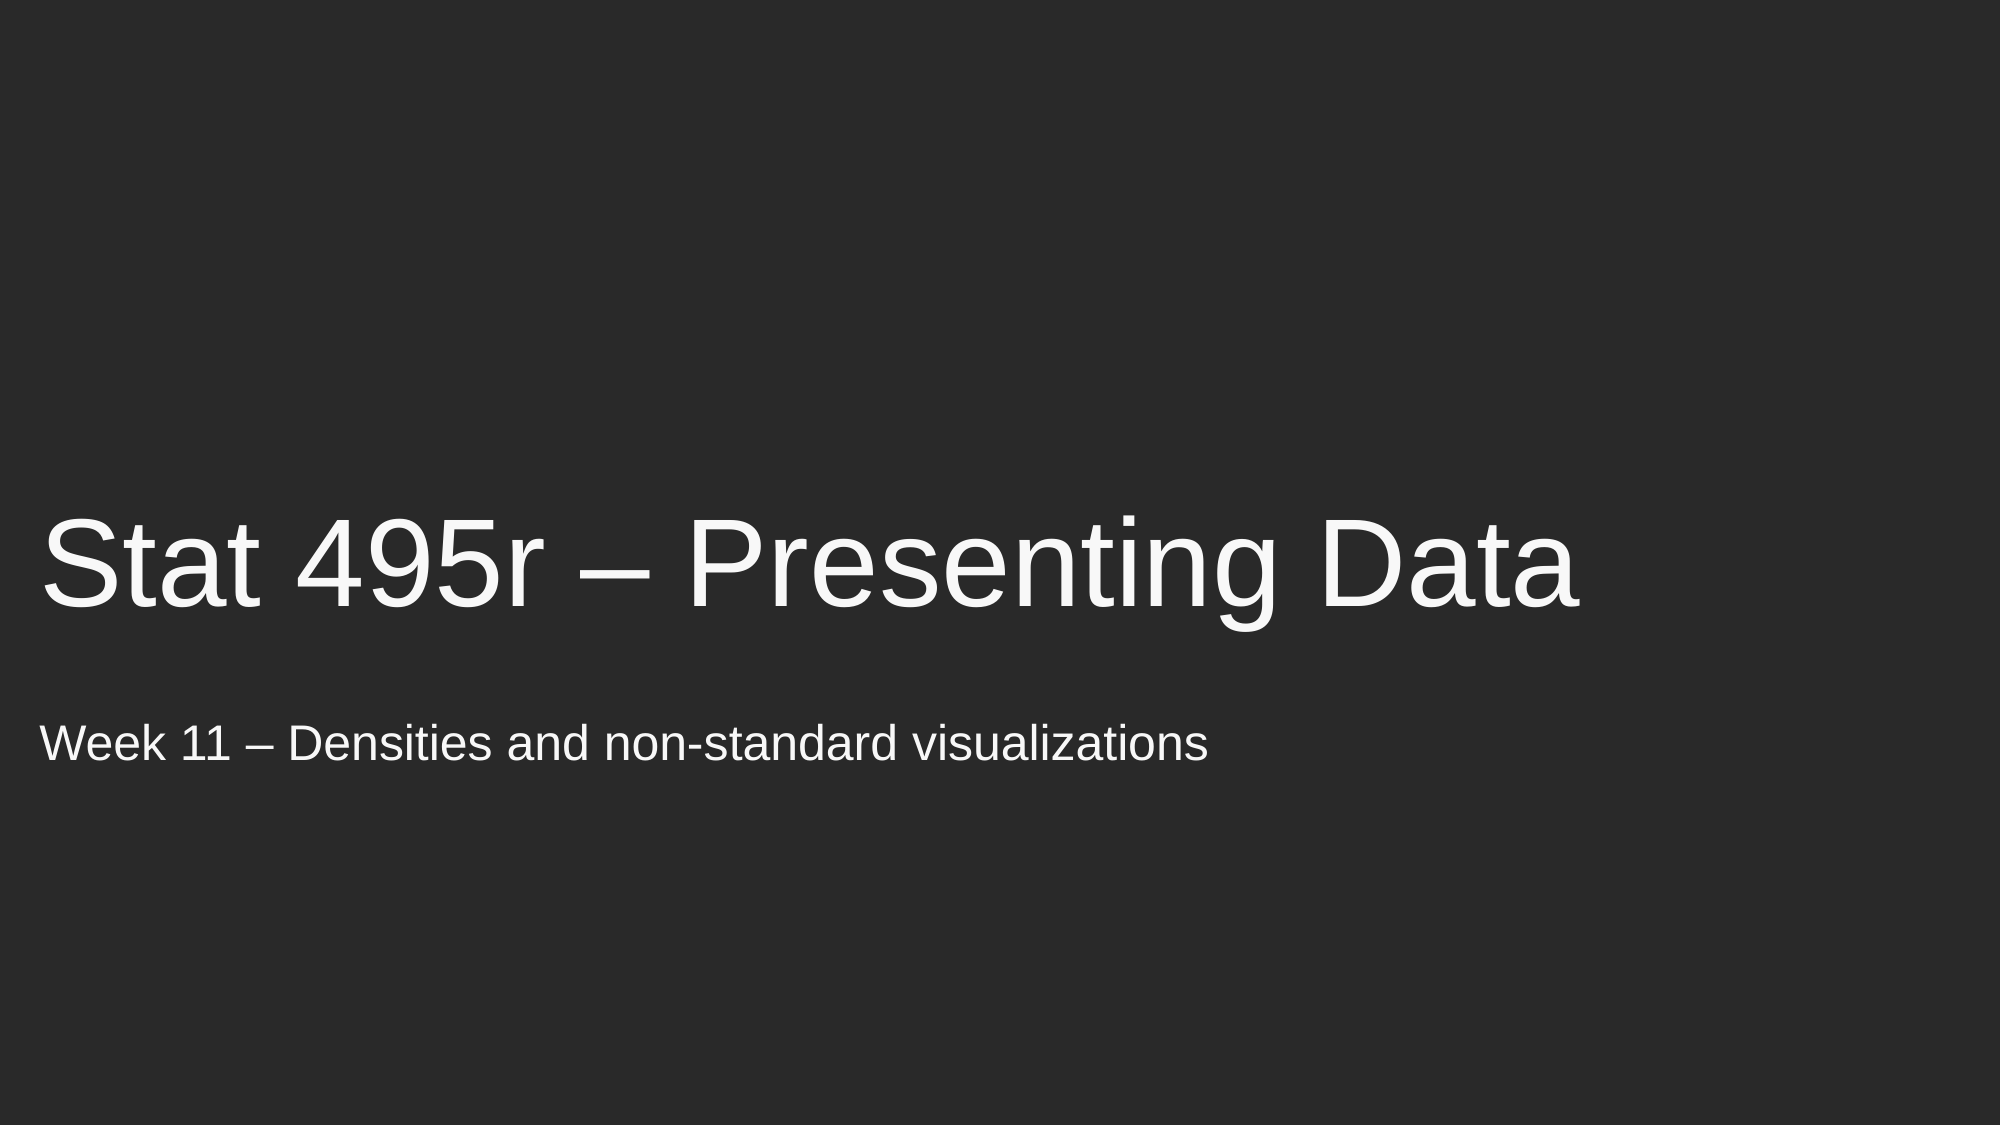

# Stat 495r – Presenting Data
Week 11 – Densities and non-standard visualizations